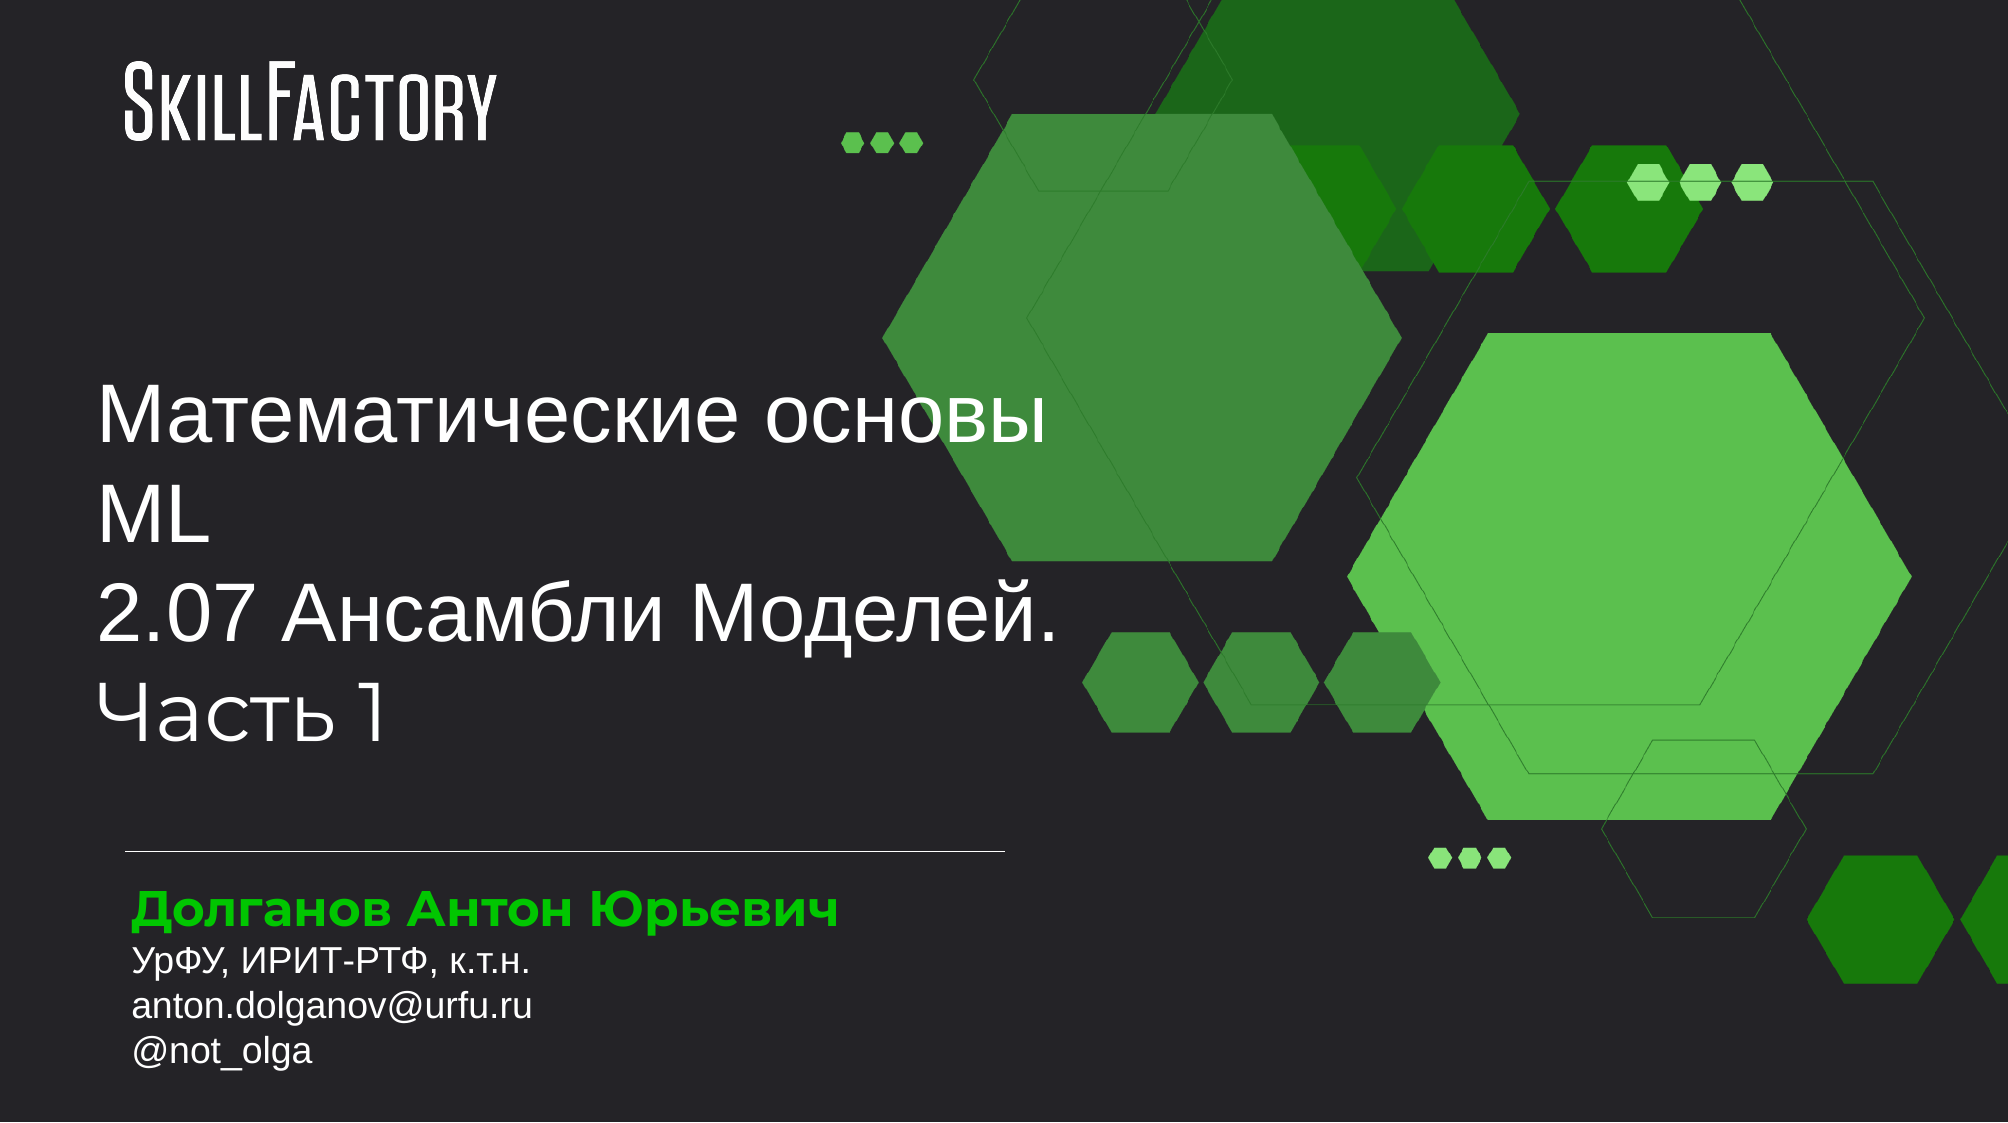

Математические основы ML
2.07 Ансамбли Моделей. Часть 1

Долганов Антон Юрьевич
УрФУ, ИРИТ-РТФ, к.т.н.
anton.dolganov@urfu.ru
@not_olga